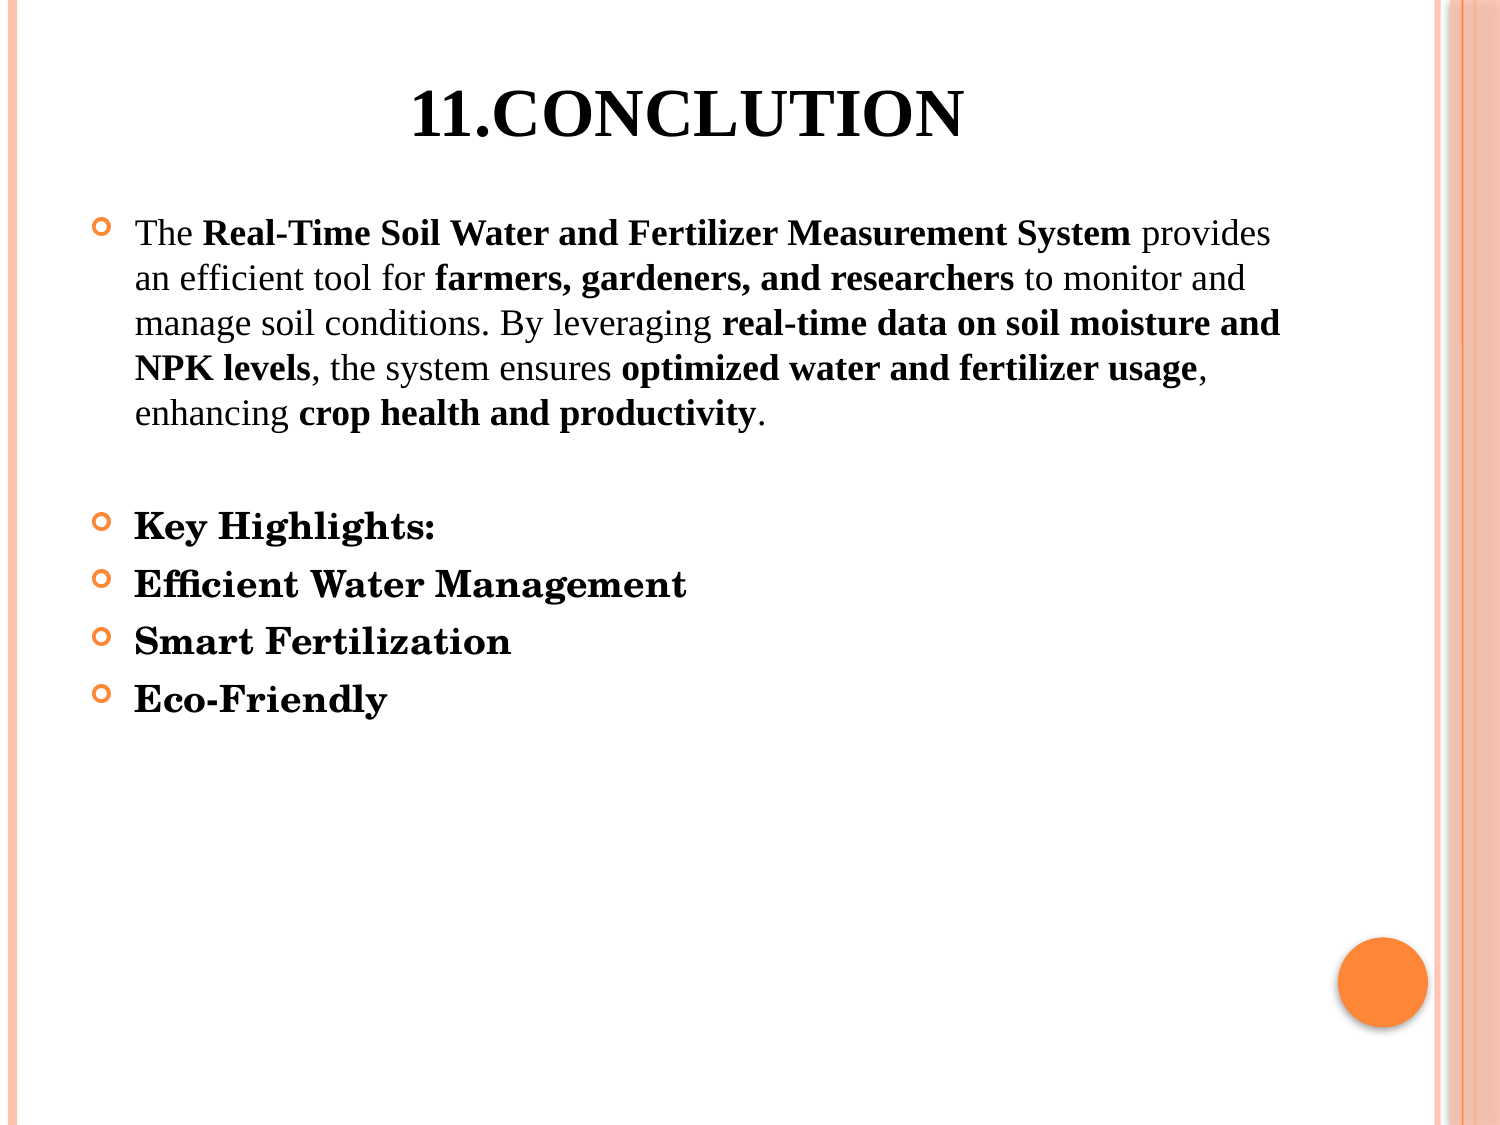

# 11.CONCLUTION
The Real-Time Soil Water and Fertilizer Measurement System provides an efficient tool for farmers, gardeners, and researchers to monitor and manage soil conditions. By leveraging real-time data on soil moisture and NPK levels, the system ensures optimized water and fertilizer usage, enhancing crop health and productivity.

Key Highlights:
Efficient Water Management
Smart Fertilization
Eco-Friendly